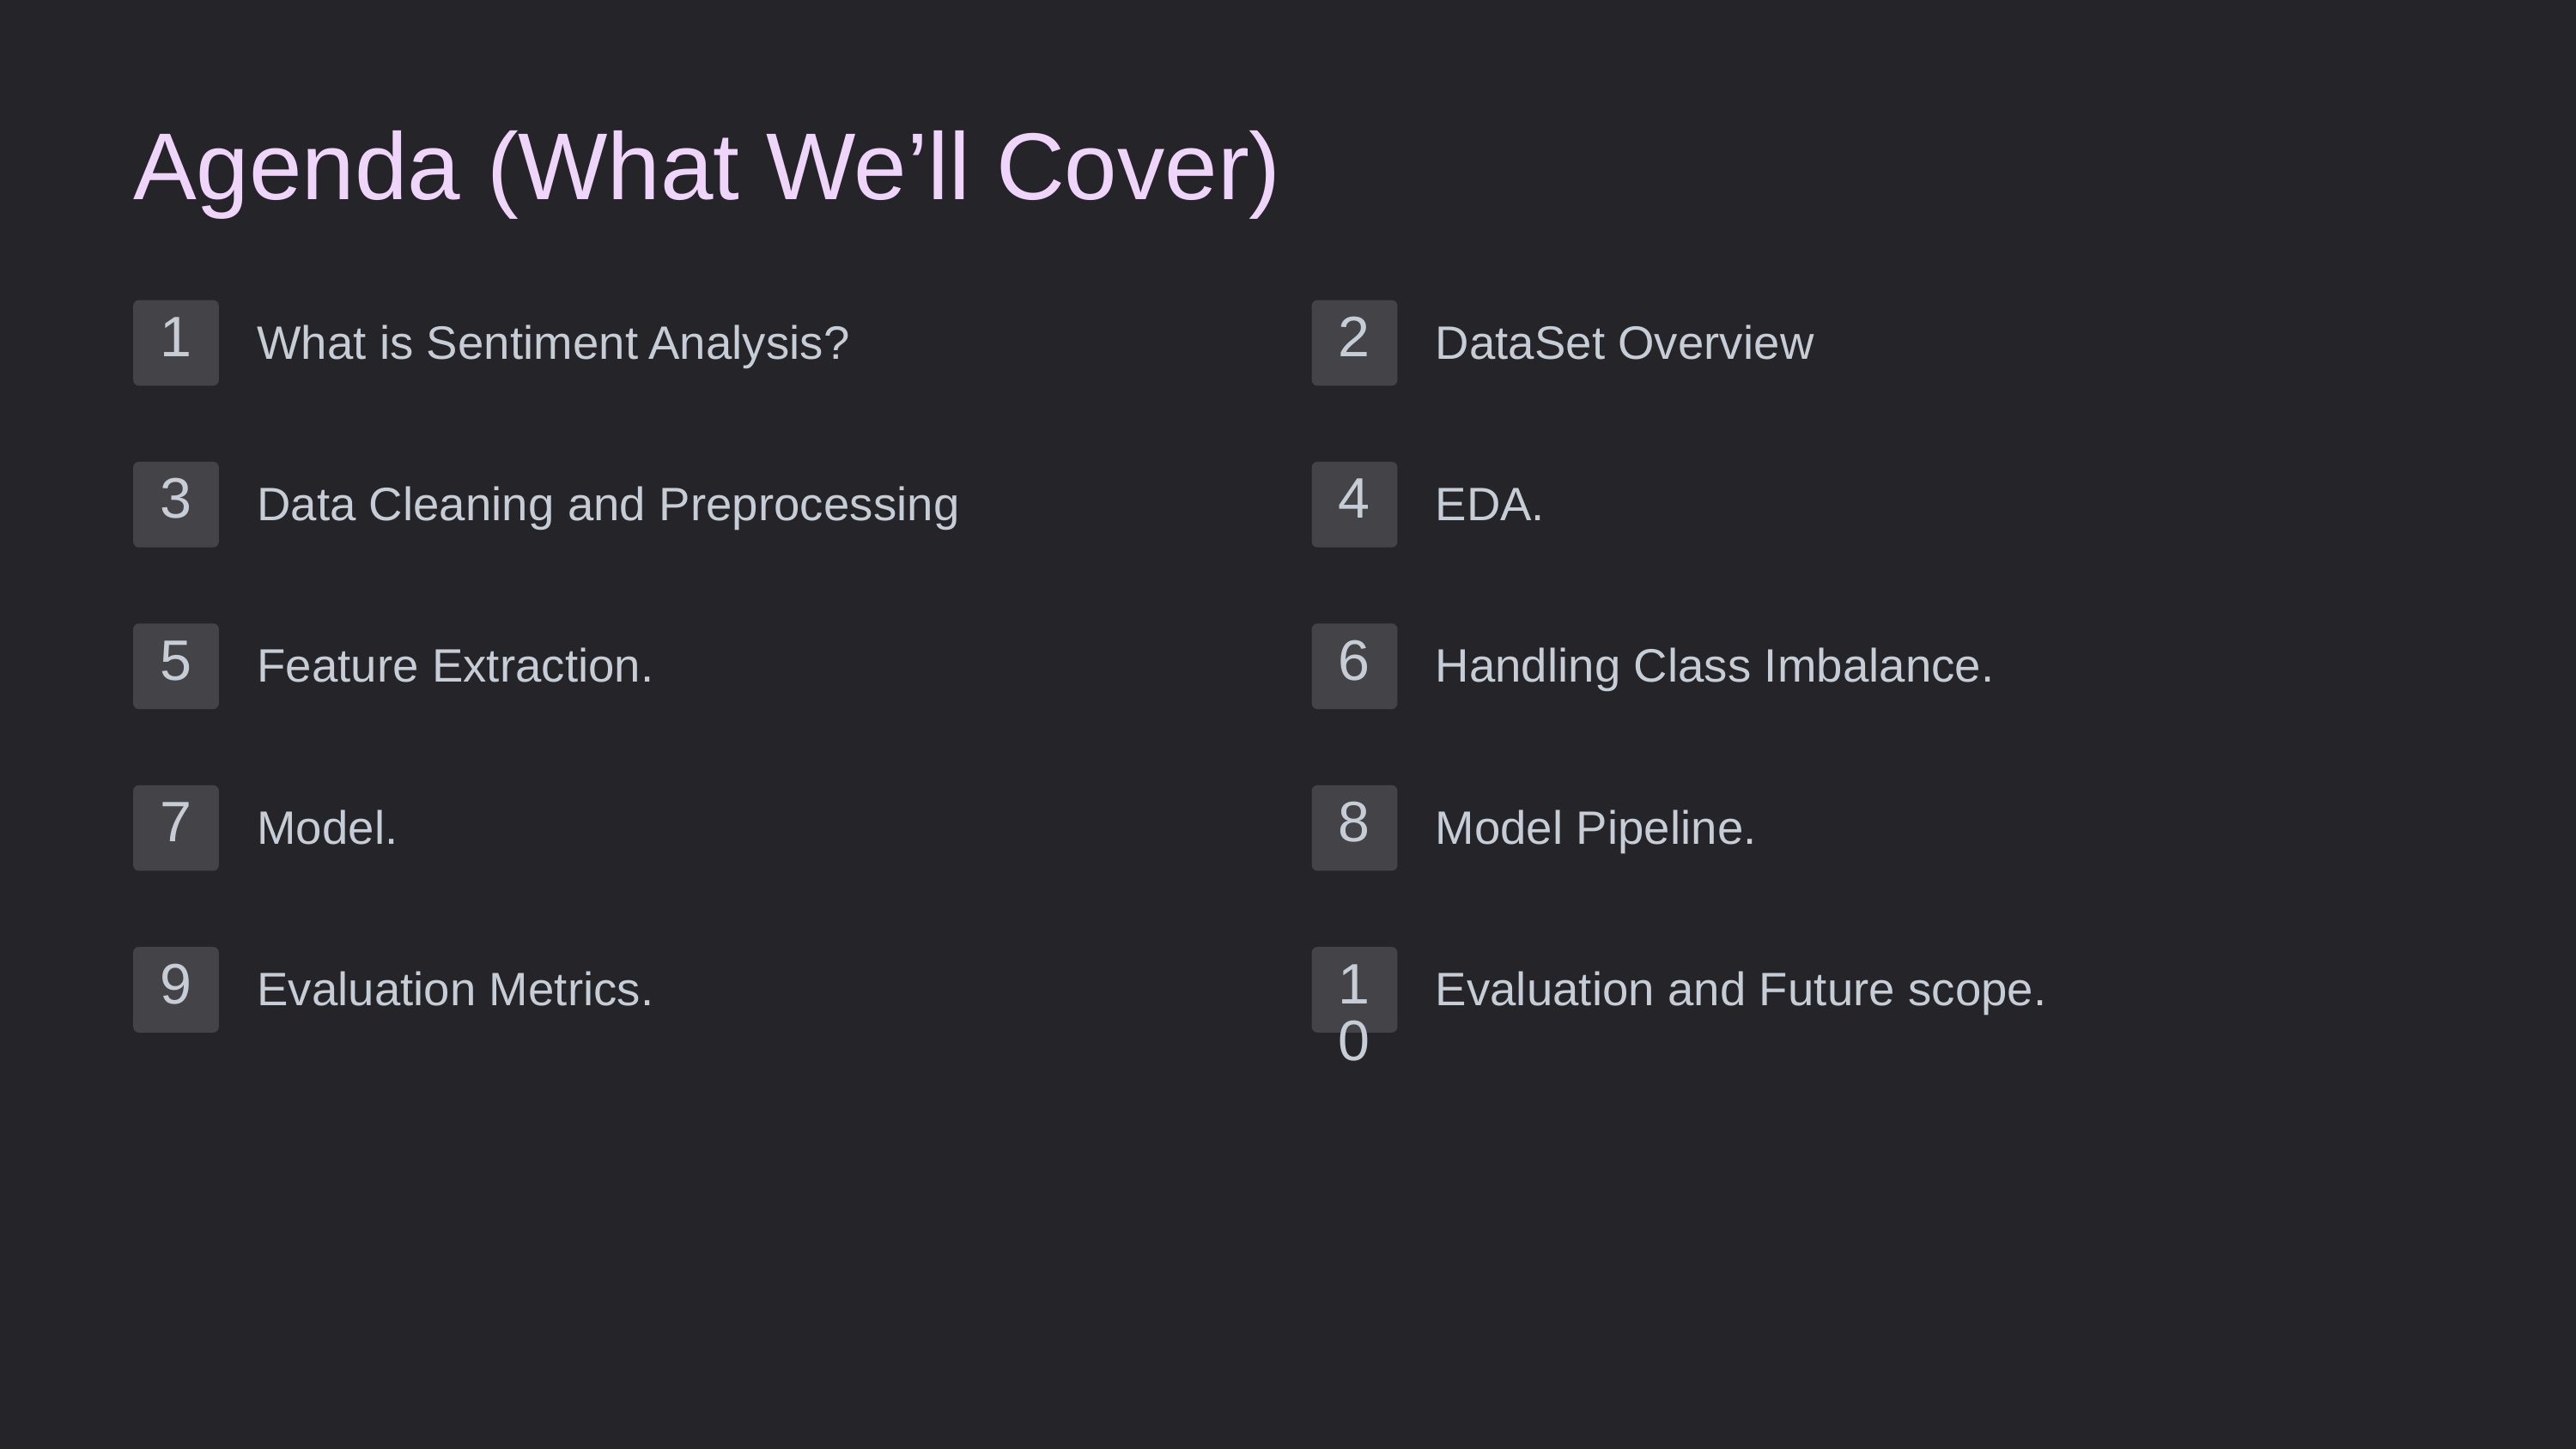

Agenda (What We’ll Cover)

1

2

What is Sentiment Analysis?

DataSet Overview

3

4

Data Cleaning and Preprocessing

EDA.

5

6

Feature Extraction.

Handling Class Imbalance.

7

8

Model.

Model Pipeline.

9

10

Evaluation Metrics.

Evaluation and Future scope.